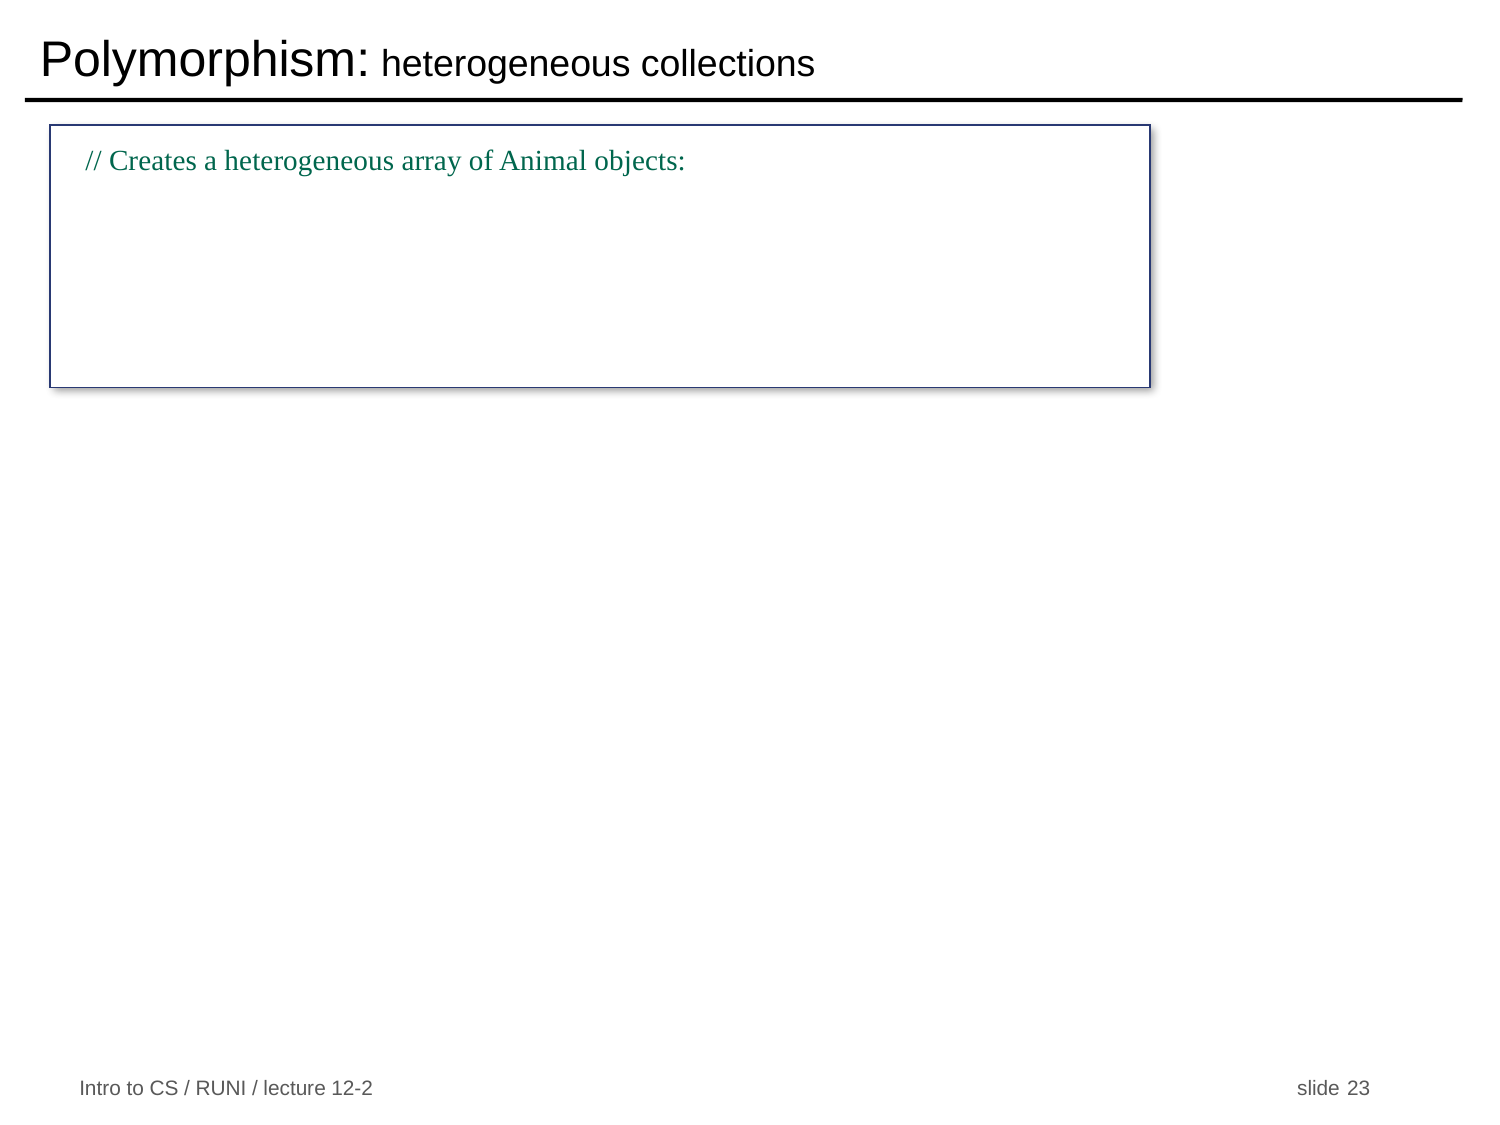

# Polymorphism: heterogeneous collections
// Creates a heterogeneous array of Animal objects: